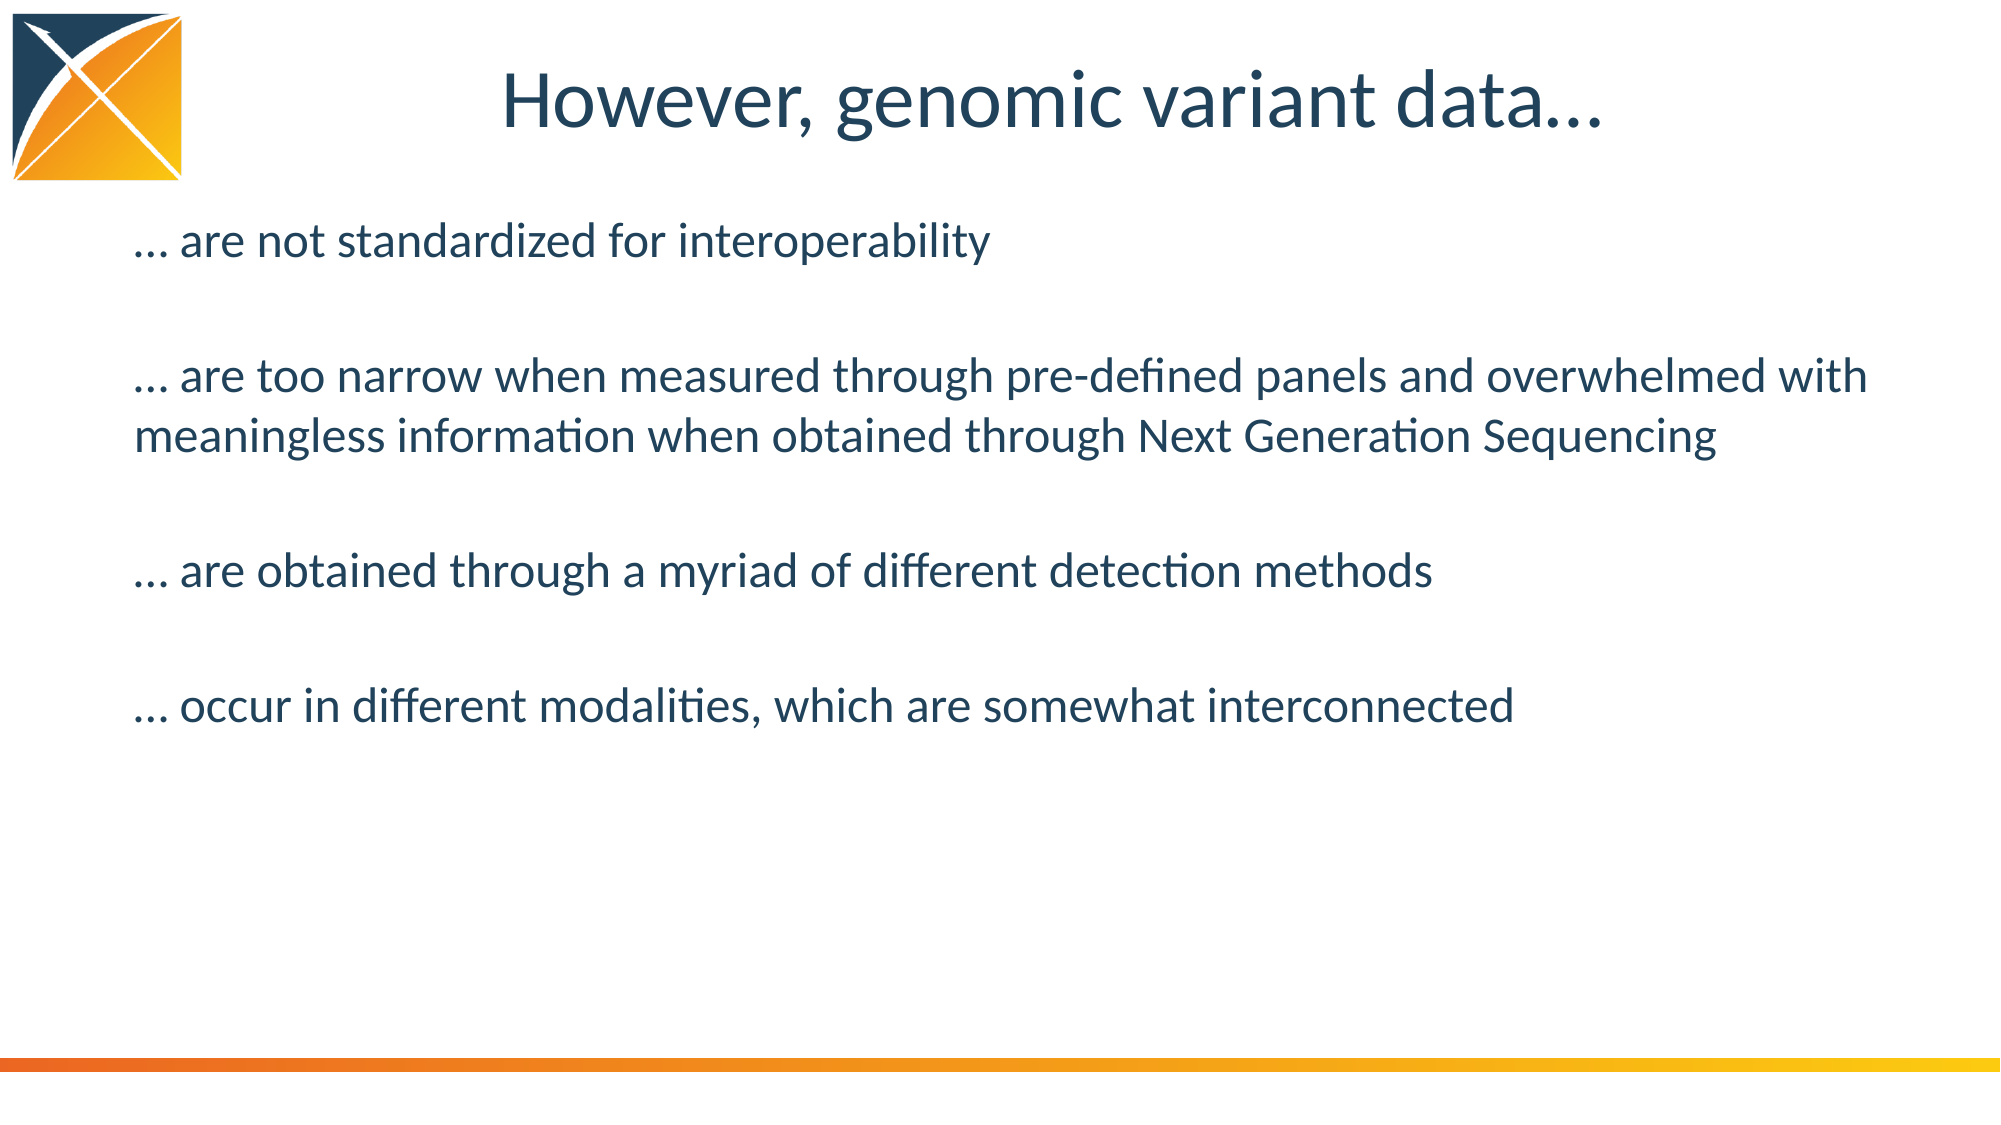

# However, genomic variant data…
… are not standardized for interoperability

… are too narrow when measured through pre-defined panels and overwhelmed with meaningless information when obtained through Next Generation Sequencing

… are obtained through a myriad of different detection methods

… occur in different modalities, which are somewhat interconnected